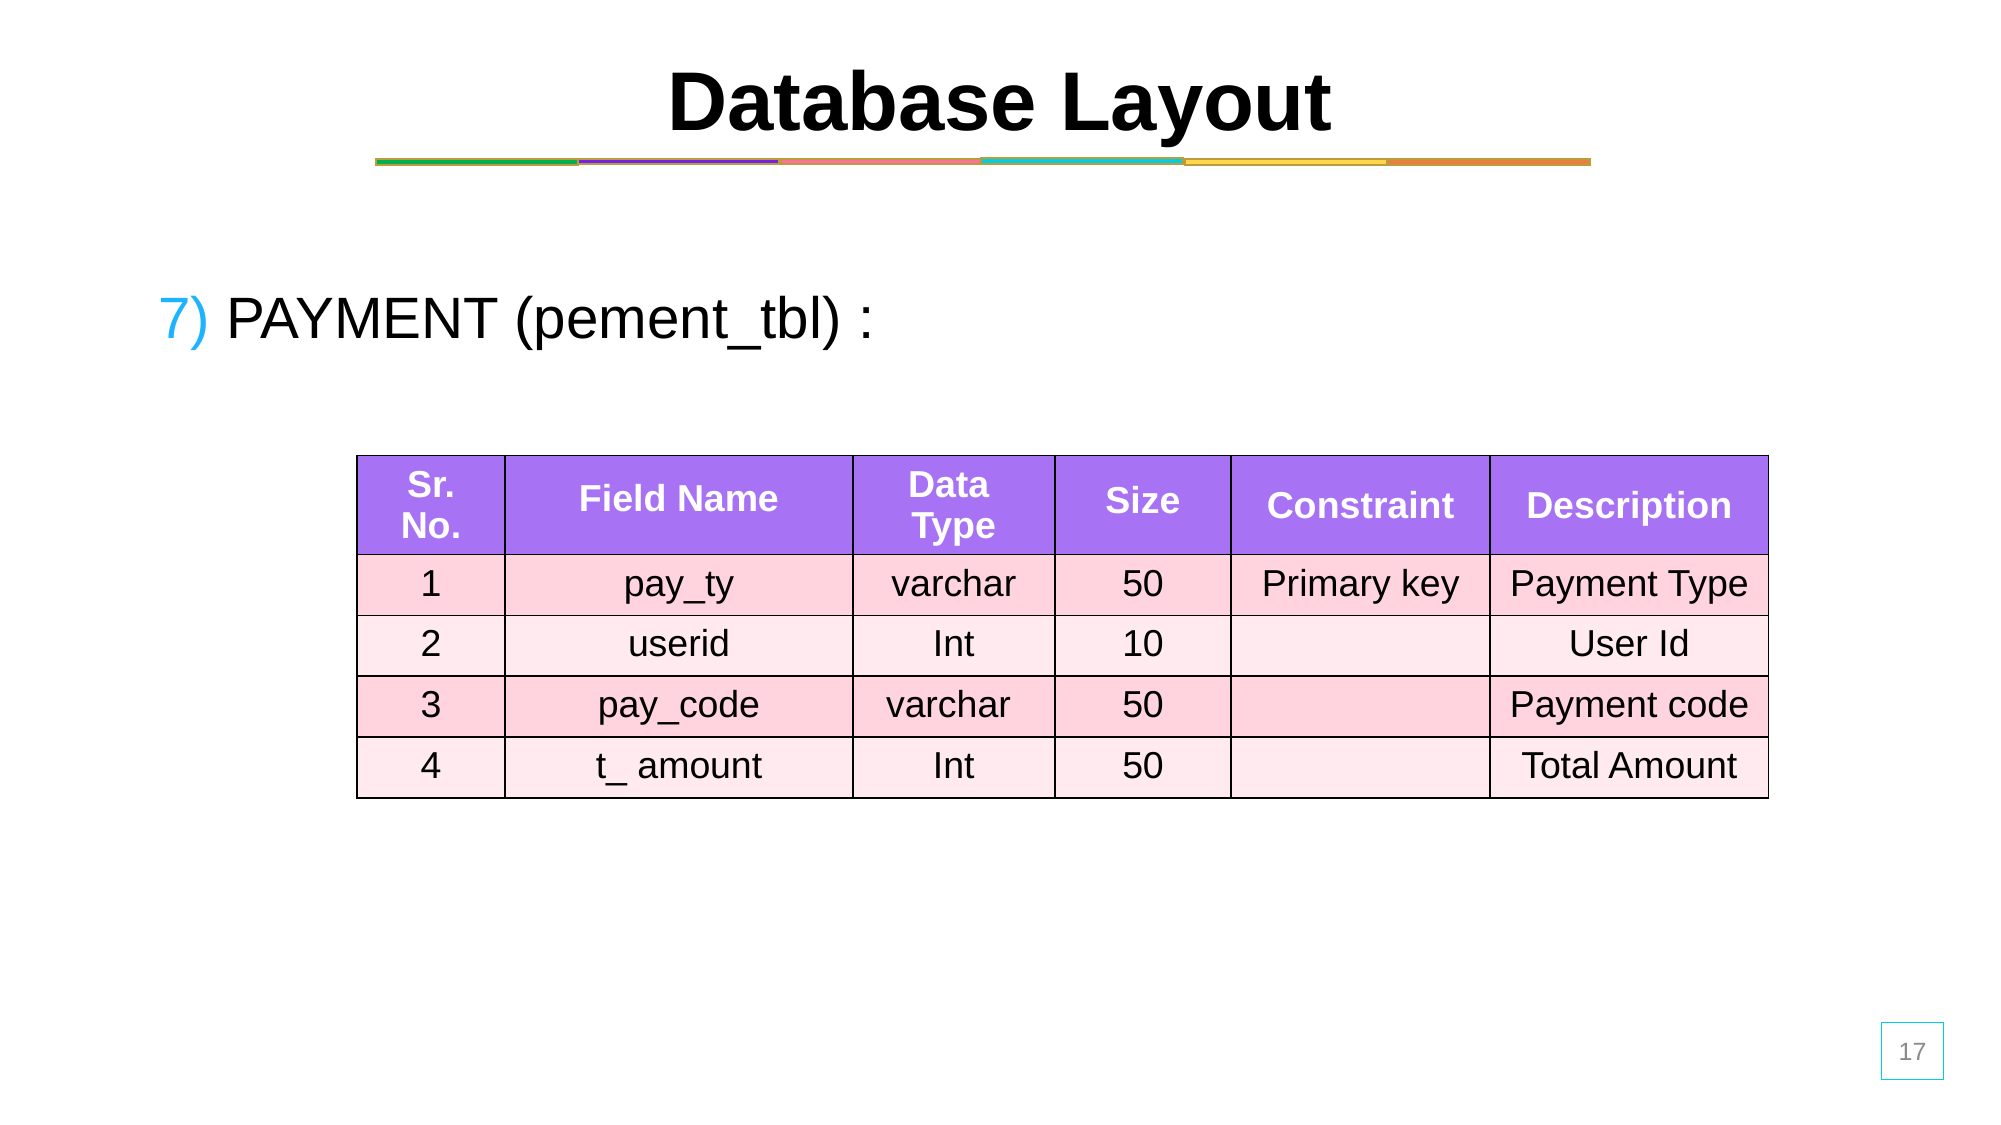

# Database Layout

7) PAYMENT (pement_tbl) :

| Sr. No. | Field Name | Data Type | Size | Constraint | Description |
| --- | --- | --- | --- | --- | --- |
| 1 | pay\_ty | varchar | 50 | Primary key | Payment Type |
| 2 | userid | Int | 10 |  | User Id |
| 3 | pay\_code | varchar | 50 |  | Payment code |
| 4 | t\_ amount | Int | 50 |  | Total Amount |
17